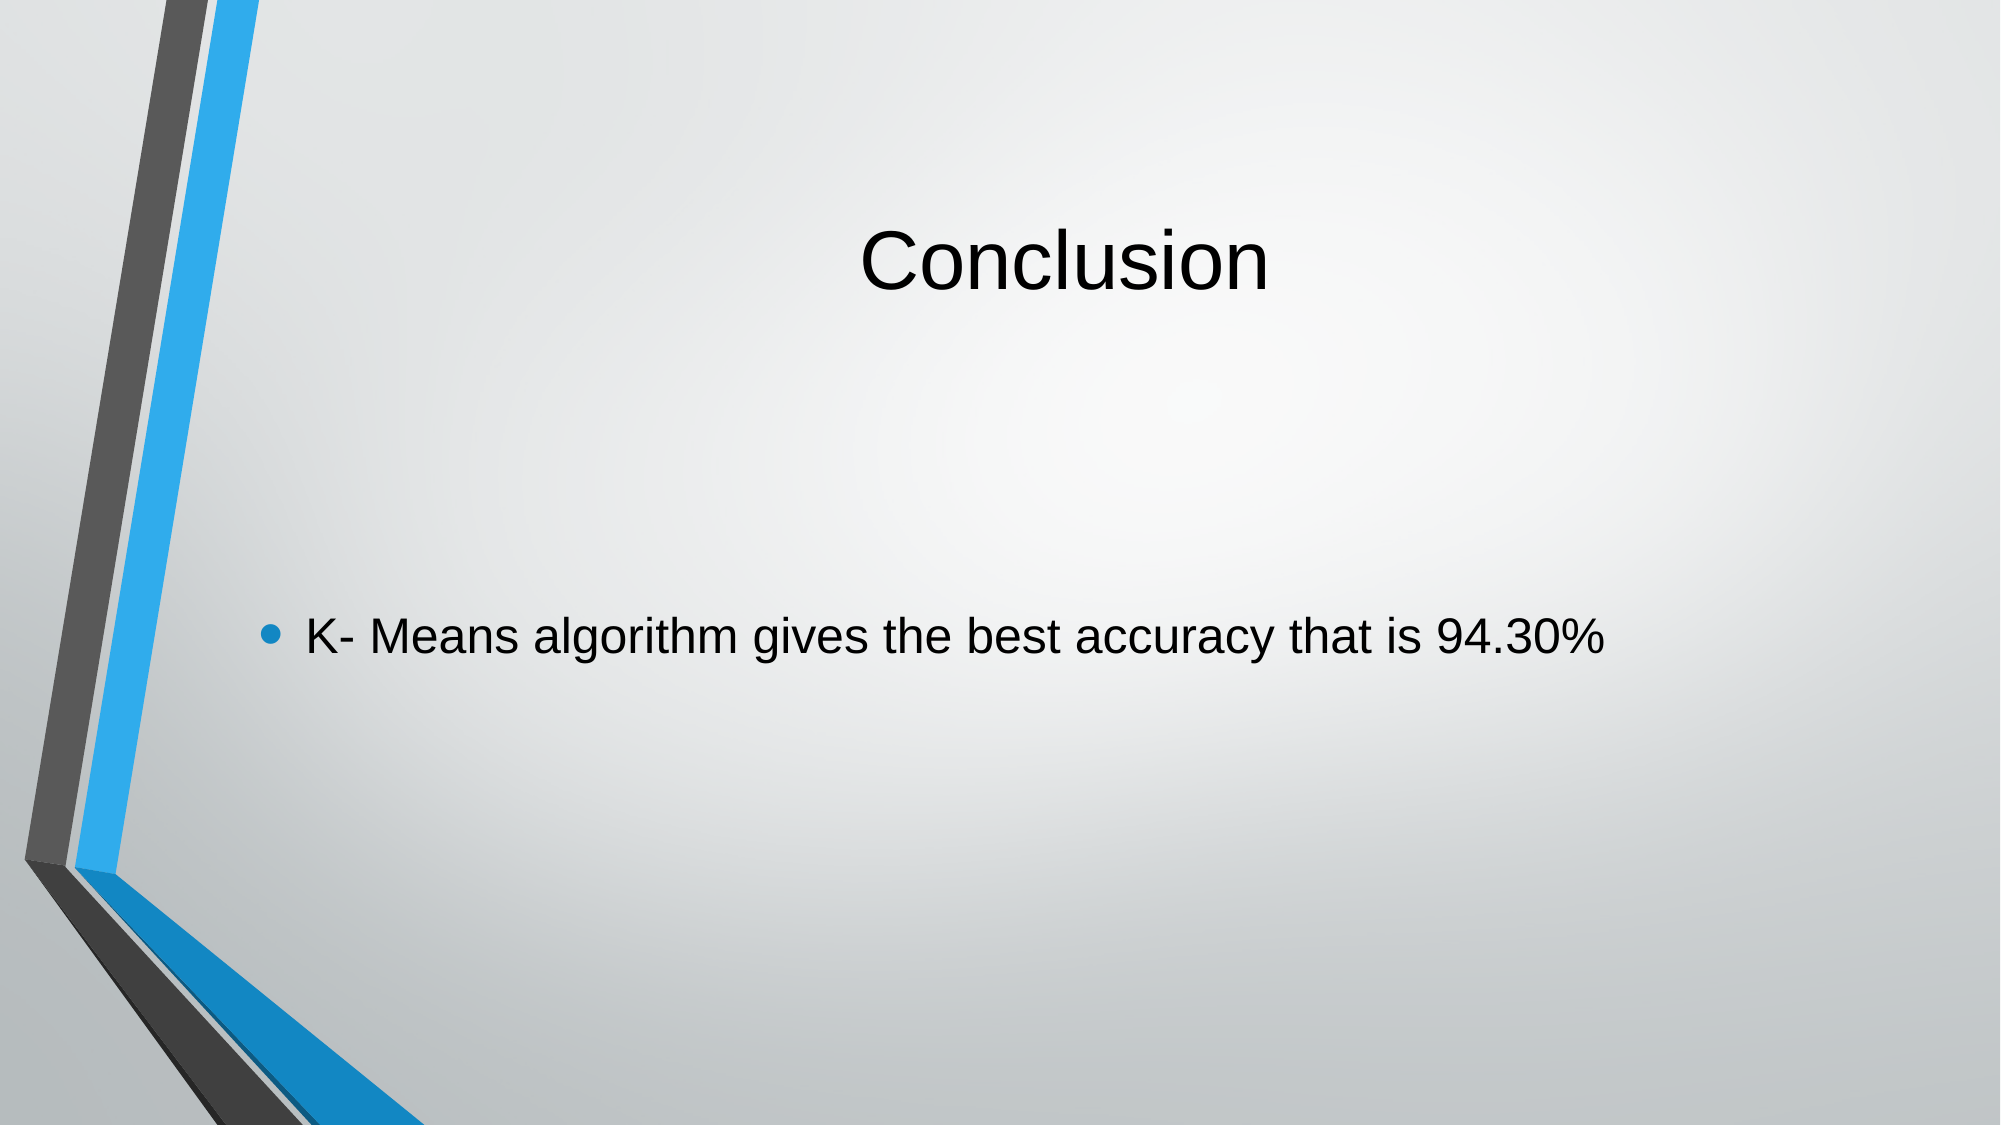

# Conclusion
K- Means algorithm gives the best accuracy that is 94.30%